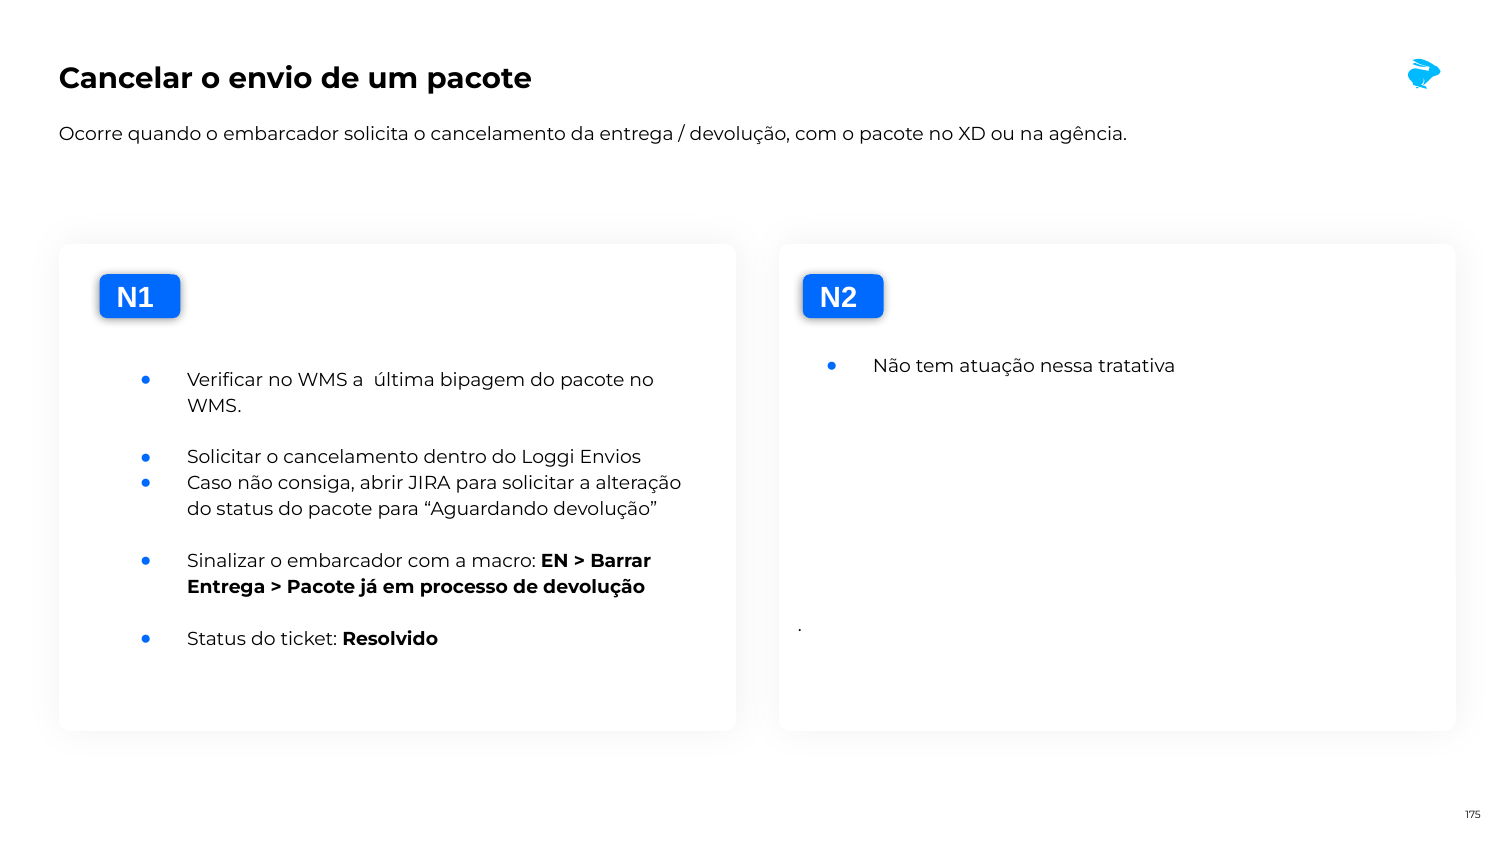

# Cancelar o envio de um pacote

Ocorre quando o embarcador solicita o cancelamento da entrega / devolução, com o pacote no XD ou na agência.

N1
N2
Verificar no WMS a  última bipagem do pacote no WMS.

Solicitar o cancelamento dentro do Loggi Envios
Caso não consiga, abrir JIRA para solicitar a alteração do status do pacote para “Aguardando devolução”
Sinalizar o embarcador com a macro: EN > Barrar Entrega > Pacote já em processo de devolução
Status do ticket: Resolvido

Não tem atuação nessa tratativa

.

175